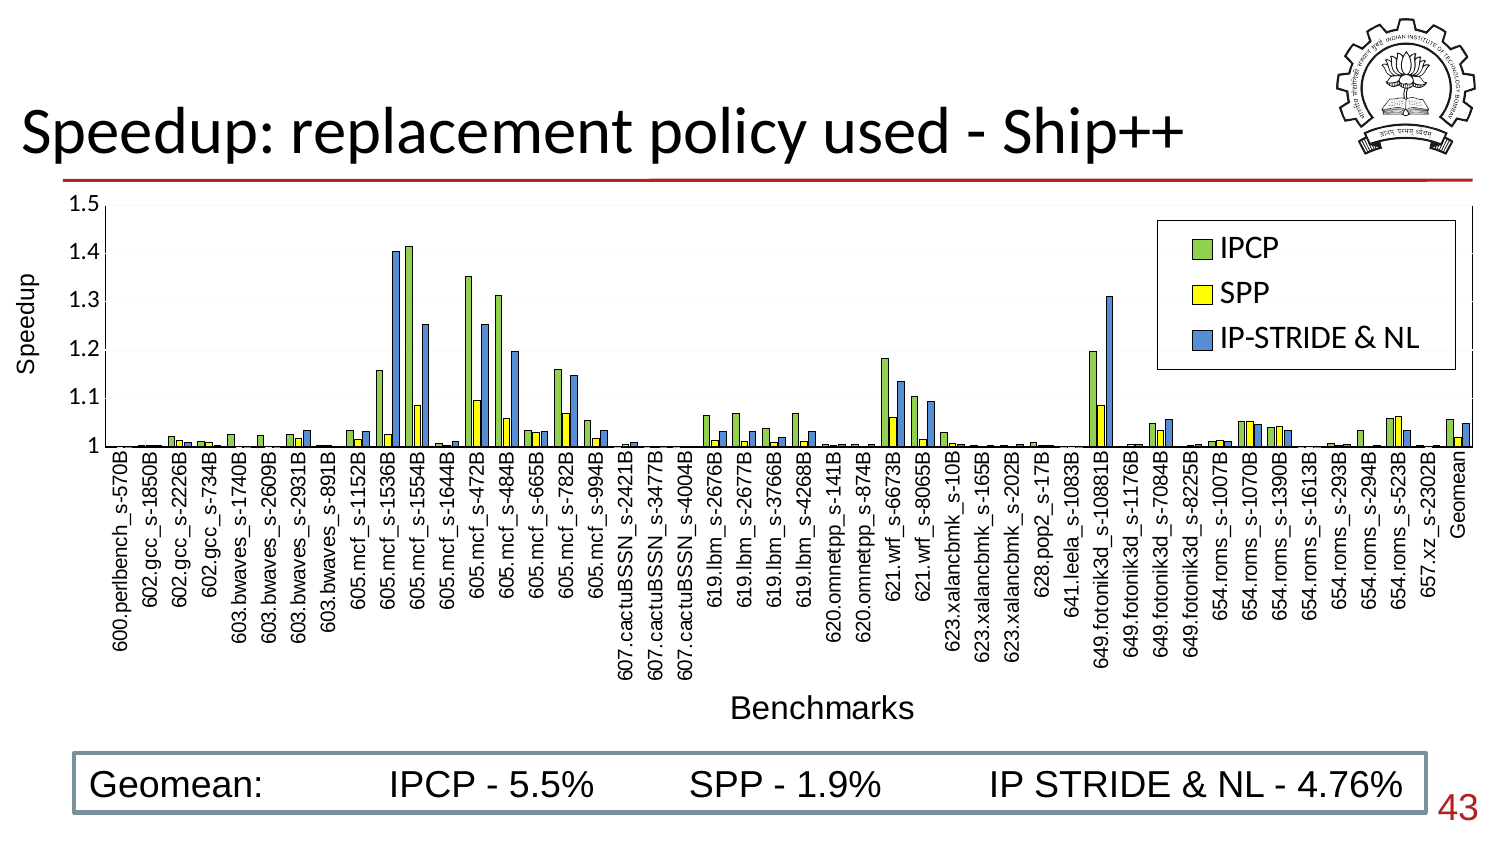

# Speedup: replacement policy used - Ship++

### Chart

| Category | IPCP | SPP | IP-STRIDE & NL |
|---|---|---|---|
| 600.perlbench_s-570B | 1.001075098100844 | 1.0003512500494 | 1.000482350882617 |
| 602.gcc_s-1850B | 1.002749196683234 | 1.003414850233789 | 1.002159323584696 |
| 602.gcc_s-2226B | 1.020975717072998 | 1.012116746702555 | 1.007953281990151 |
| 602.gcc_s-734B | 1.011632716902392 | 1.00850478757515 | 1.003532418187139 |
| 603.bwaves_s-1740B | 1.024670711834777 | 1.000000432215387 | 1.00000175222989 |
| 603.bwaves_s-2609B | 1.024188101750662 | 1.000000364394833 | 1.000012743536269 |
| 603.bwaves_s-2931B | 1.025736219883526 | 1.016254392372243 | 1.034148317650281 |
| 603.bwaves_s-891B | 1.003399922119592 | 1.003535830866626 | 1.001295191189773 |
| 605.mcf_s-1152B | 1.034065283444206 | 1.014658071732839 | 1.030966837546392 |
| 605.mcf_s-1536B | 1.156795048611722 | 1.026133594601628 | 1.402966235916666 |
| 605.mcf_s-1554B | 1.414363459761064 | 1.085943441100101 | 1.253109748401701 |
| 605.mcf_s-1644B | 1.00572745123912 | 1.001709880904826 | 1.010621349368761 |
| 605.mcf_s-472B | 1.35243690708861 | 1.094783546591303 | 1.253026507035585 |
| 605.mcf_s-484B | 1.312583739979727 | 1.057662134577722 | 1.197672285221765 |
| 605.mcf_s-665B | 1.033952369165904 | 1.028544315020183 | 1.03222902510803 |
| 605.mcf_s-782B | 1.158786228538708 | 1.068742898919651 | 1.146578167975787 |
| 605.mcf_s-994B | 1.053552351126807 | 1.017411273043886 | 1.033109827479077 |
| 607.cactuBSSN_s-2421B | 1.000000057819883 | 1.004353049695005 | 1.008697998493427 |
| 607.cactuBSSN_s-3477B | 1.000000130175817 | 0.9999999465894428 | 1.000000408218367 |
| 607.cactuBSSN_s-4004B | 1.000000306214394 | 0.9999995782786177 | 1.001557740954663 |
| 619.lbm_s-2676B | 1.064750339792104 | 1.012079704256153 | 1.032406252284422 |
| 619.lbm_s-2677B | 1.069259622619475 | 1.011509245356666 | 1.032186743769522 |
| 619.lbm_s-3766B | 1.0386327912445 | 1.008906817524805 | 1.02032854452976 |
| 619.lbm_s-4268B | 1.069126946684892 | 1.011132371437279 | 1.032354239108108 |
| 620.omnetpp_s-141B | 1.00390460299123 | 1.00179579587464 | 1.004805763786691 |
| 620.omnetpp_s-874B | 1.005304853147417 | 1.00153256276259 | 1.005431051328317 |
| 621.wrf_s-6673B | 1.182058310683431 | 1.06030975820705 | 1.135900723330101 |
| 621.wrf_s-8065B | 1.103042755495208 | 1.015241190297521 | 1.094257371904388 |
| 623.xalancbmk_s-10B | 1.02968951191601 | 1.005702468159094 | 1.004680824748041 |
| 623.xalancbmk_s-165B | 1.002566698560873 | 0.9999991652300568 | 1.001888359280112 |
| 623.xalancbmk_s-202B | 1.003333280573405 | 0.9999998223970116 | 1.005418211505338 |
| 628.pop2_s-17B | 1.008620516701532 | 1.002988845998646 | 1.002225537378379 |
| 641.leela_s-1083B | 1.000001003670647 | 1.000000734011739 | 1.000000600643721 |
| 649.fotonik3d_s-10881B | 1.196077211479123 | 1.08578763563439 | 1.309900305316936 |
| 649.fotonik3d_s-1176B | 1.001200016146891 | 1.00380298315425 | 1.004044667395036 |
| 649.fotonik3d_s-7084B | 1.04804244946023 | 1.033642403327805 | 1.056529183522416 |
| 649.fotonik3d_s-8225B | 1.001097034120881 | 1.002401902054816 | 1.003950690734154 |
| 654.roms_s-1007B | 1.011971523535403 | 1.012313990725608 | 1.010962819999356 |
| 654.roms_s-1070B | 1.052468213843453 | 1.0516199157579 | 1.045990625717099 |
| 654.roms_s-1390B | 1.038989396766595 | 1.042563044306306 | 1.033101299483671 |
| 654.roms_s-1613B | 1.000278816040674 | 1.0003865224967 | 1.000269376372459 |
| 654.roms_s-293B | 1.006026555215749 | 1.002721985671803 | 1.004410814280907 |
| 654.roms_s-294B | 1.034654180278959 | 0.9999969329814066 | 1.00263599712853 |
| 654.roms_s-523B | 1.057934162231912 | 1.062181367658666 | 1.034563241188276 |
| 657.xz_s-2302B | 1.002785791375991 | 1.000277072490983 | 1.003210058768156 |
| Geomean | 1.055562279458295 | 1.01906618853979 | 1.047650765242575 |
Geomean:	IPCP - 5.5%	SPP - 1.9%	IP STRIDE & NL - 4.76%
43